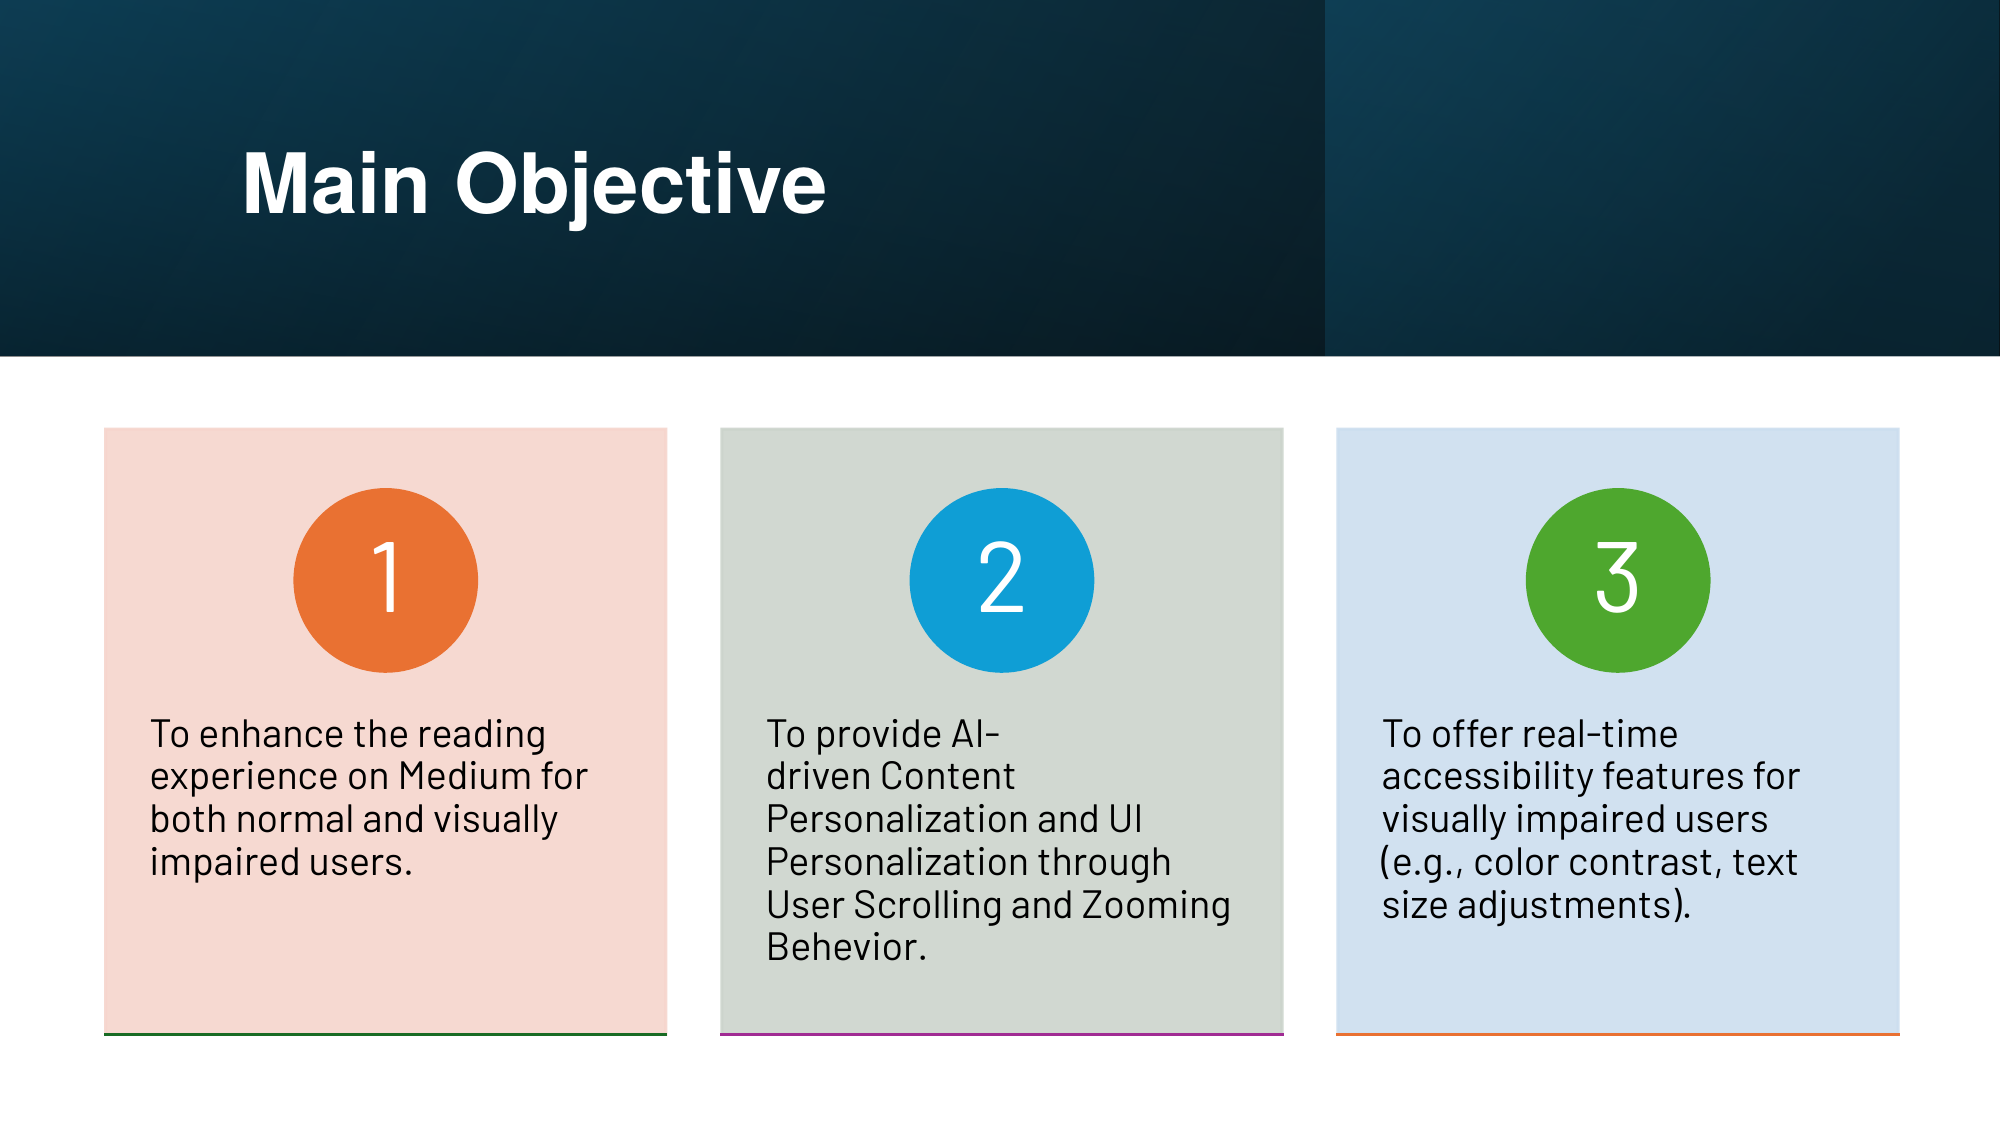

# Main Objective
To enhance the reading experience on Medium for both normal and visually impaired users.
1
To provide AI-driven Content Personalization and UI Personalization through User Scrolling and Zooming Behevior.
2
To offer real-time accessibility features for visually impaired users (e.g., color contrast, text size adjustments).
3